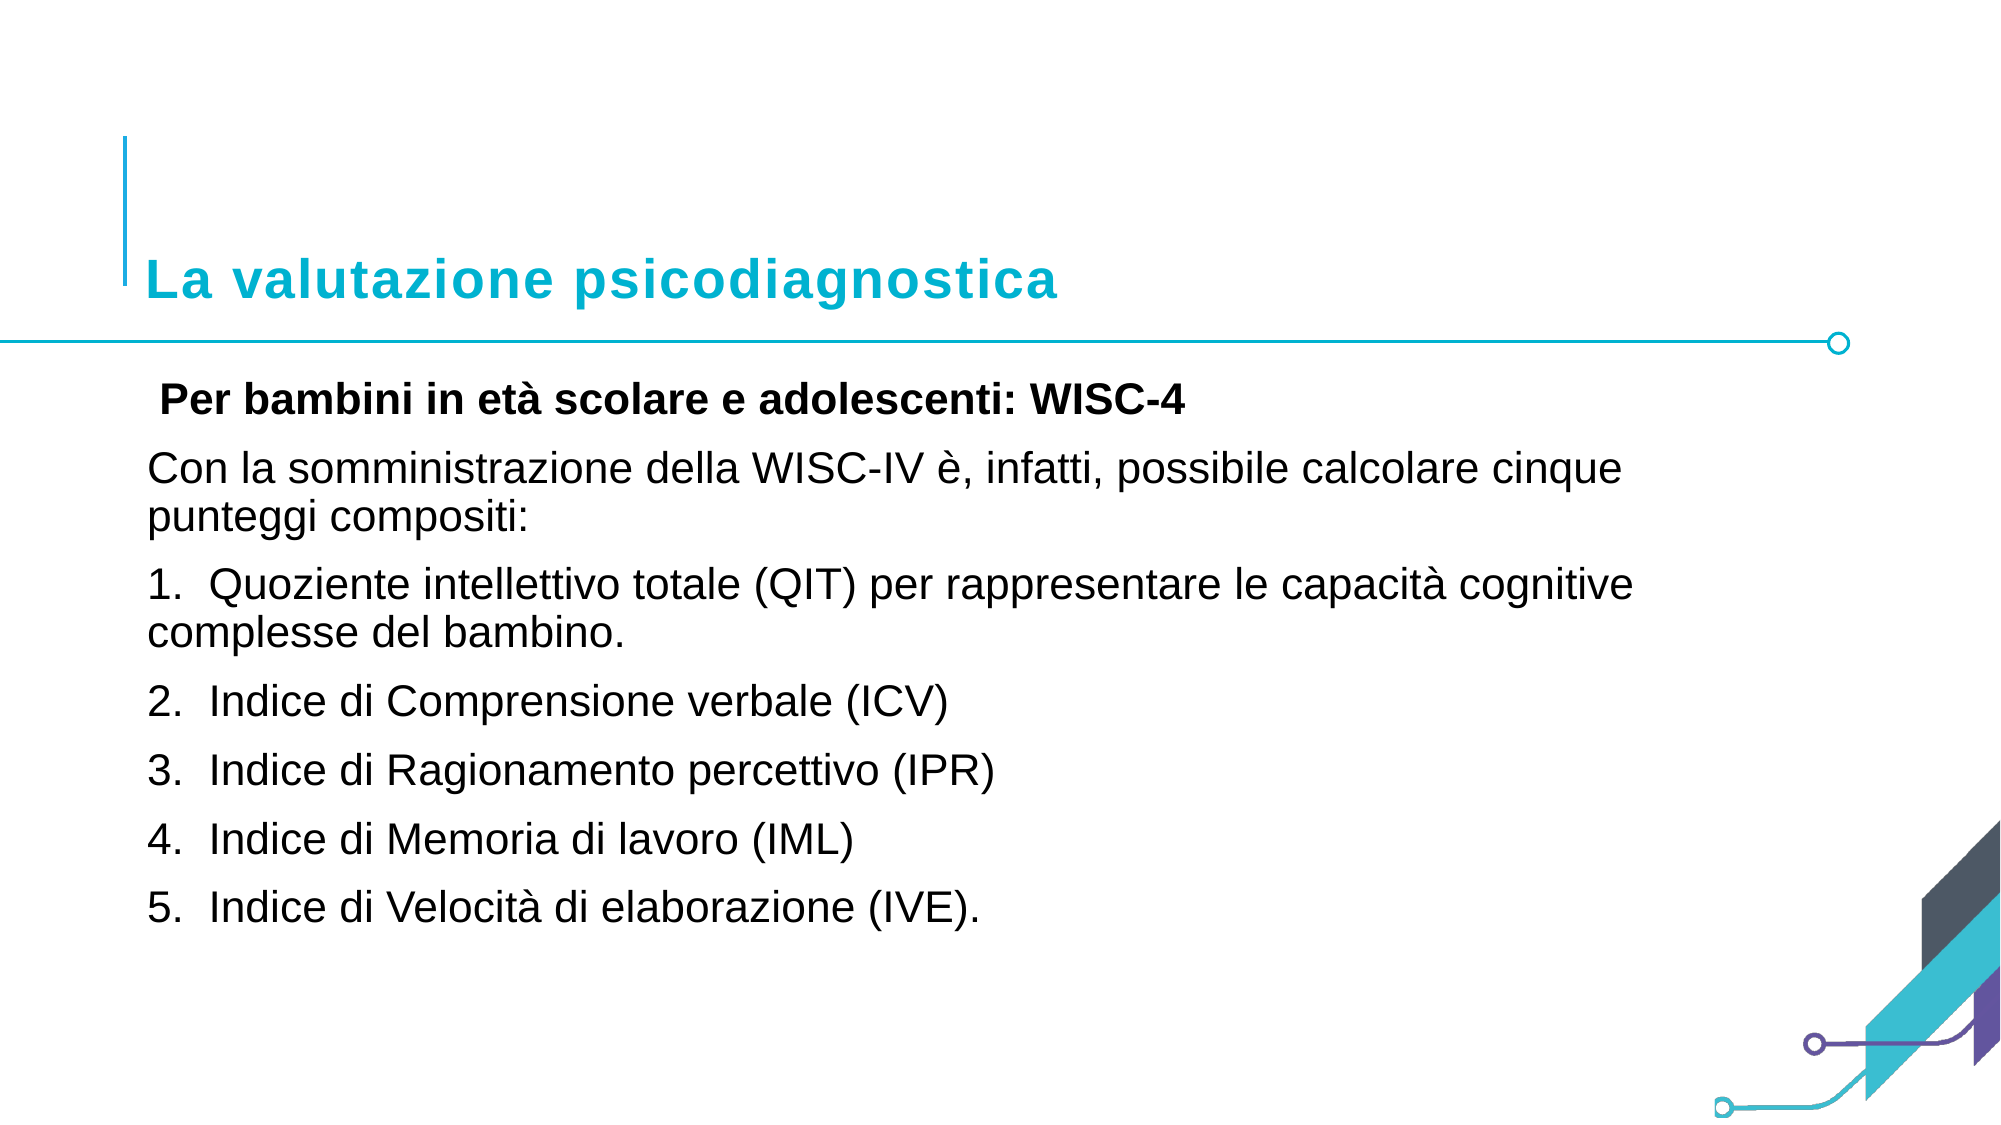

# La valutazione psicodiagnostica
 Per bambini in età scolare e adolescenti: WISC-4
Con la somministrazione della WISC-IV è, infatti, possibile calcolare cinque punteggi compositi:
1.  Quoziente intellettivo totale (QIT) per rappresentare le capacità cognitive complesse del bambino.
2.  Indice di Comprensione verbale (ICV)
3.  Indice di Ragionamento percettivo (IPR)
4.  Indice di Memoria di lavoro (IML)
5.  Indice di Velocità di elaborazione (IVE).